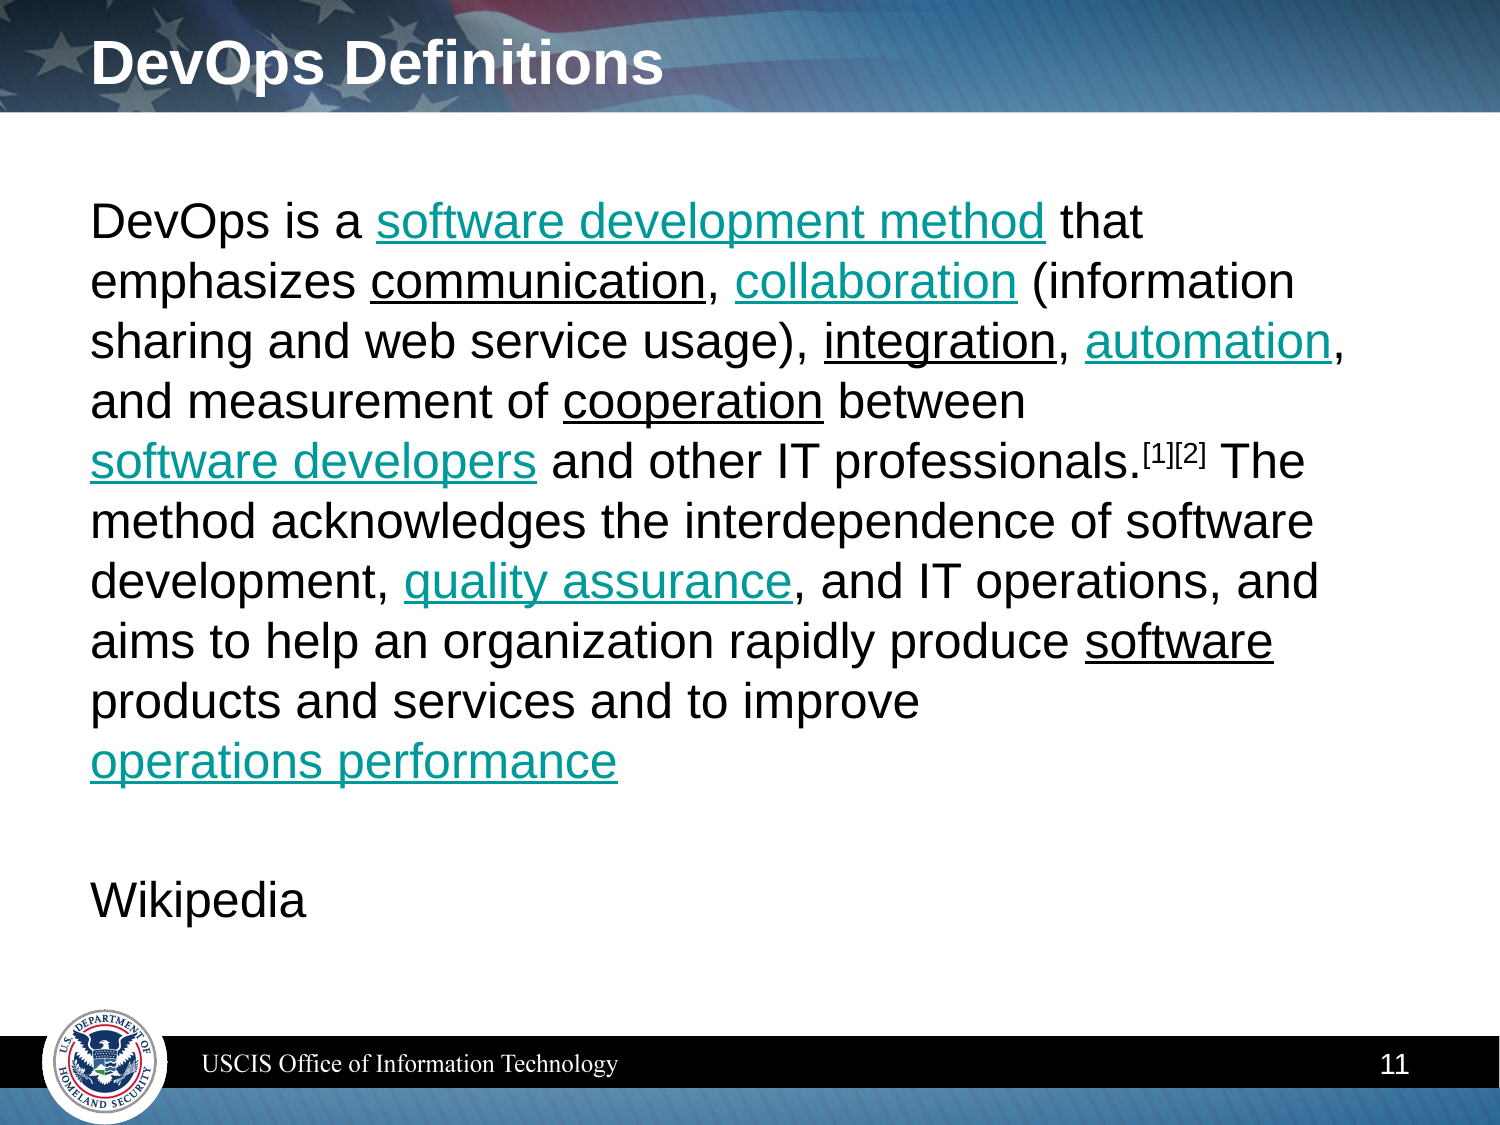

# DevOps Definitions
DevOps is a software development method that emphasizes communication, collaboration (information sharing and web service usage), integration, automation, and measurement of cooperation between software developers and other IT professionals.[1][2] The method acknowledges the interdependence of software development, quality assurance, and IT operations, and aims to help an organization rapidly produce software products and services and to improve operations performance

Wikipedia
11